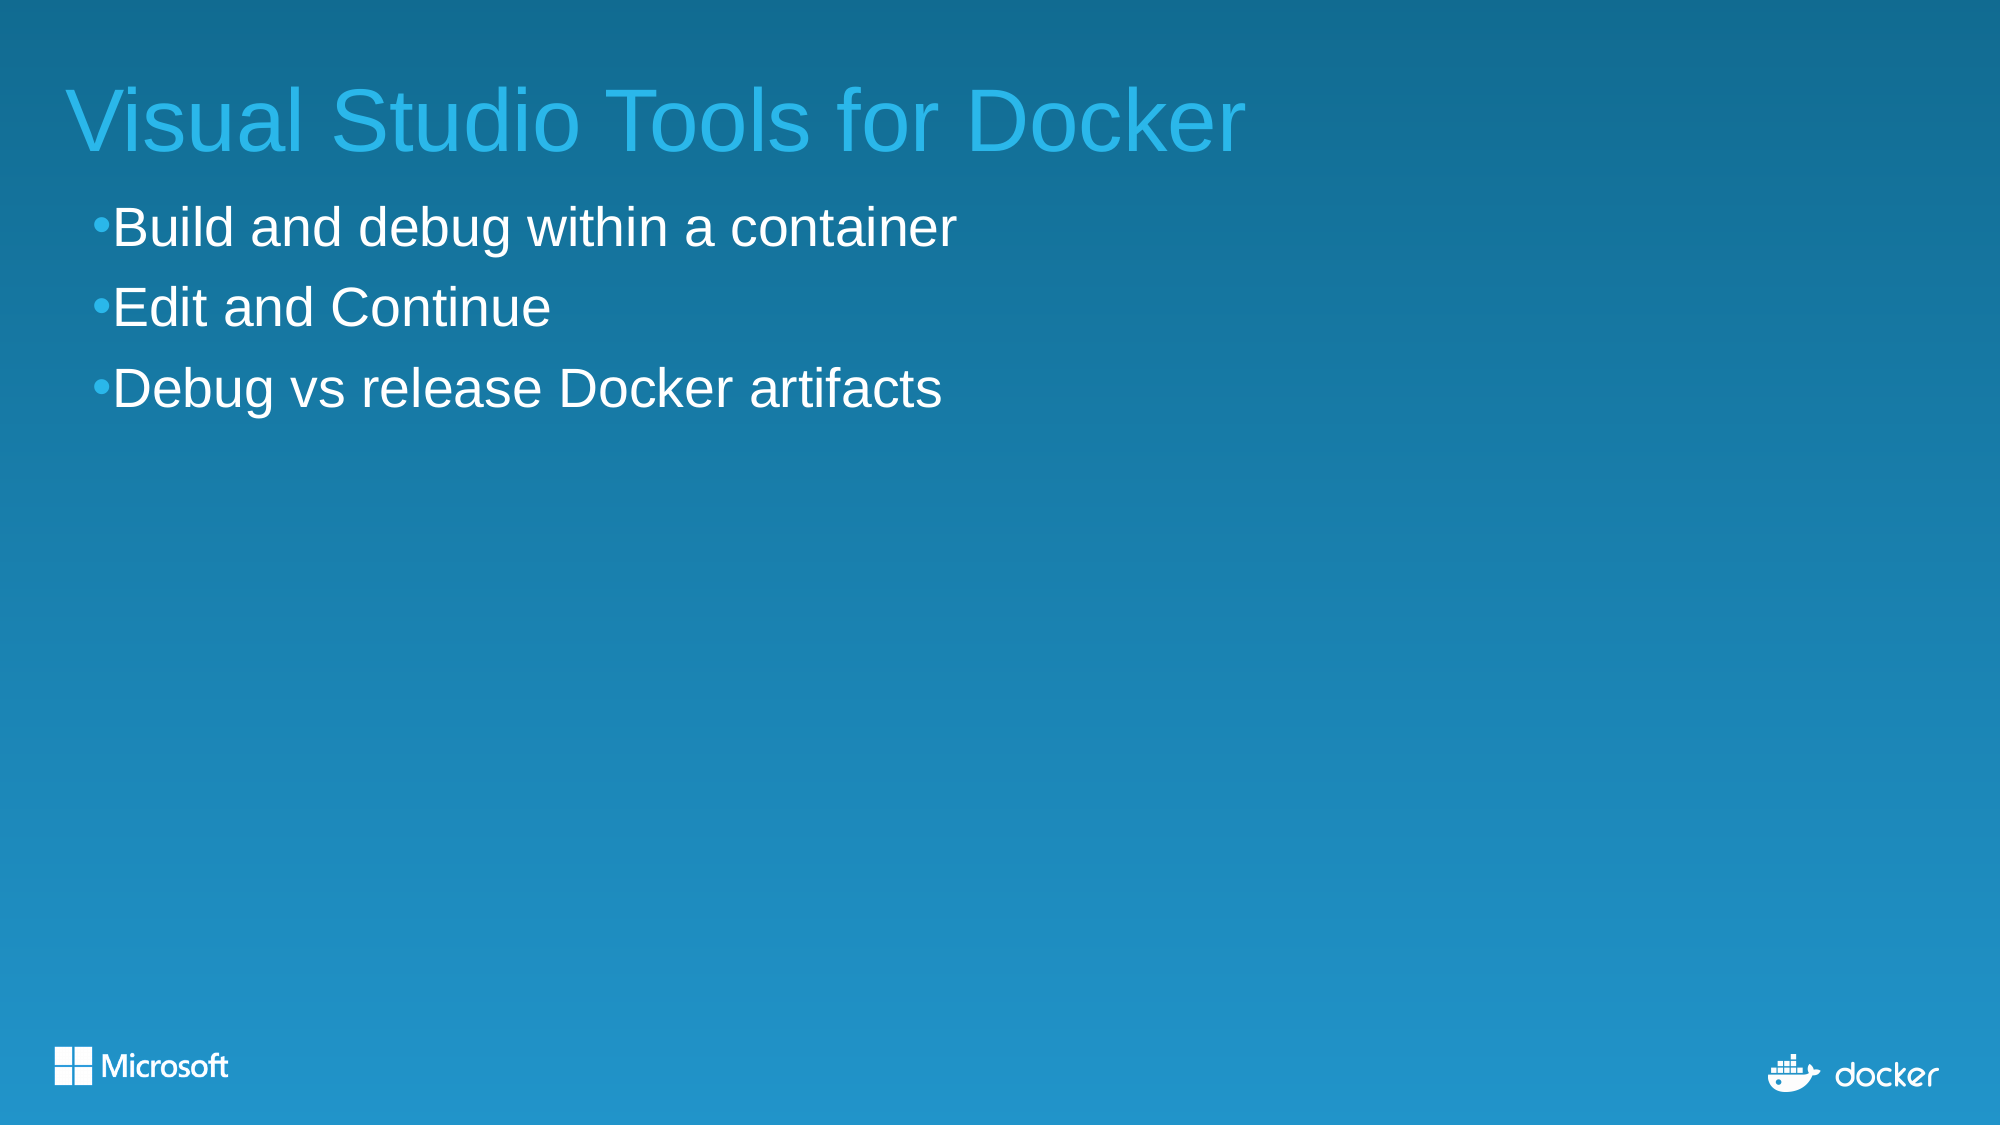

# Visual Studio Tools for Docker
Build and debug within a container
Edit and Continue
Debug vs release Docker artifacts